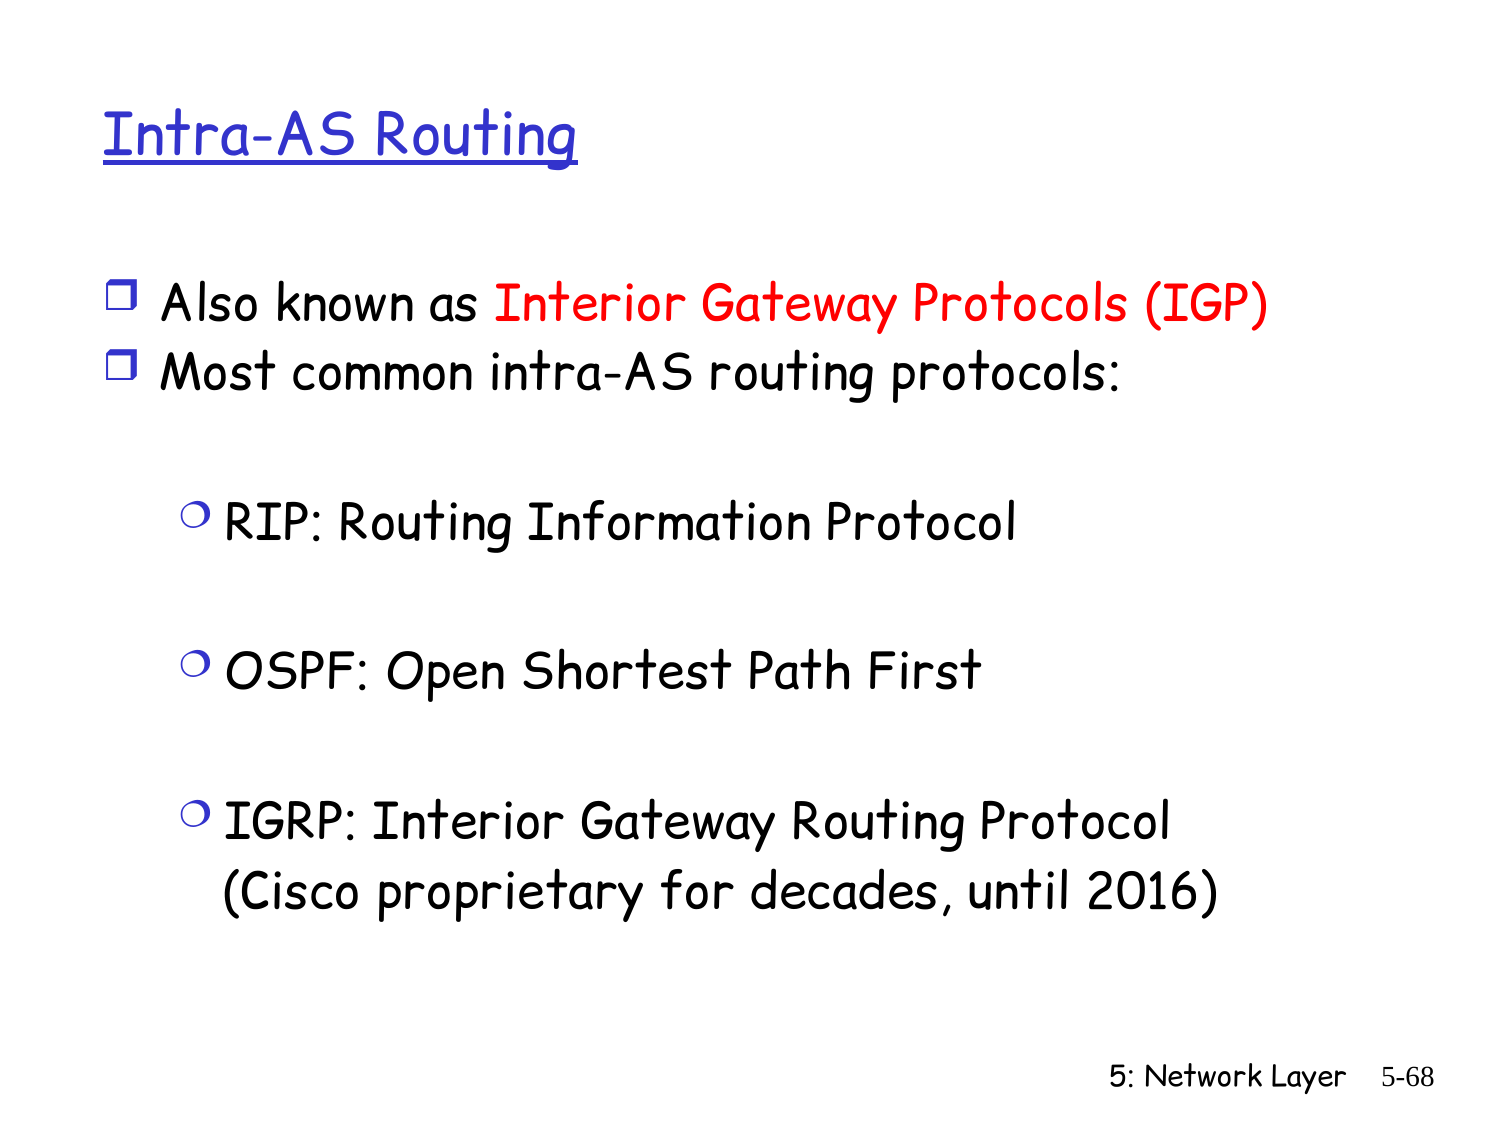

# Intra-AS Routing
Also known as Interior Gateway Protocols (IGP)
Most common intra-AS routing protocols:

RIP: Routing Information Protocol

OSPF: Open Shortest Path First

IGRP: Interior Gateway Routing Protocol
   (Cisco proprietary for decades, until 2016)
5: Network Layer
5-68